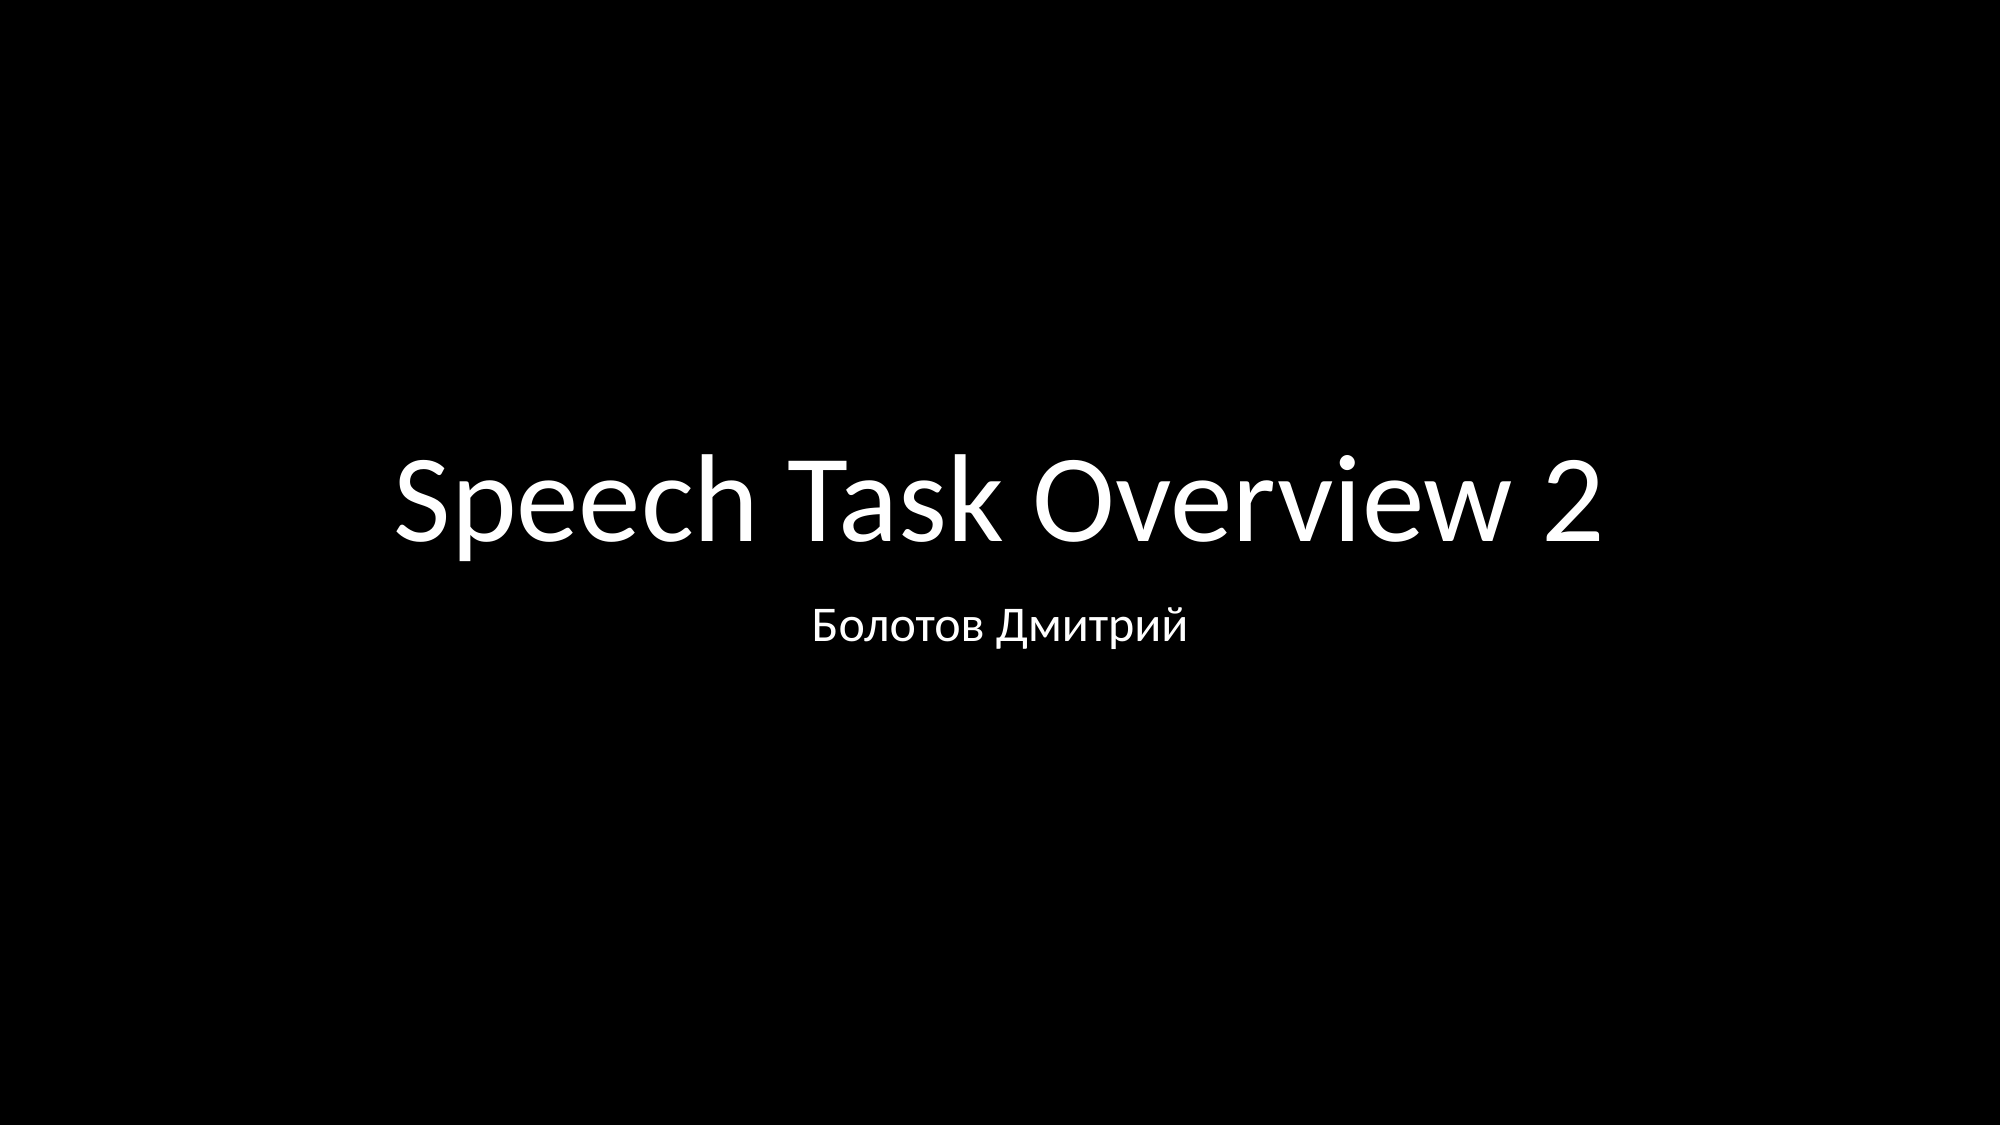

# Speech Task Overview 2
Болотов Дмитрий